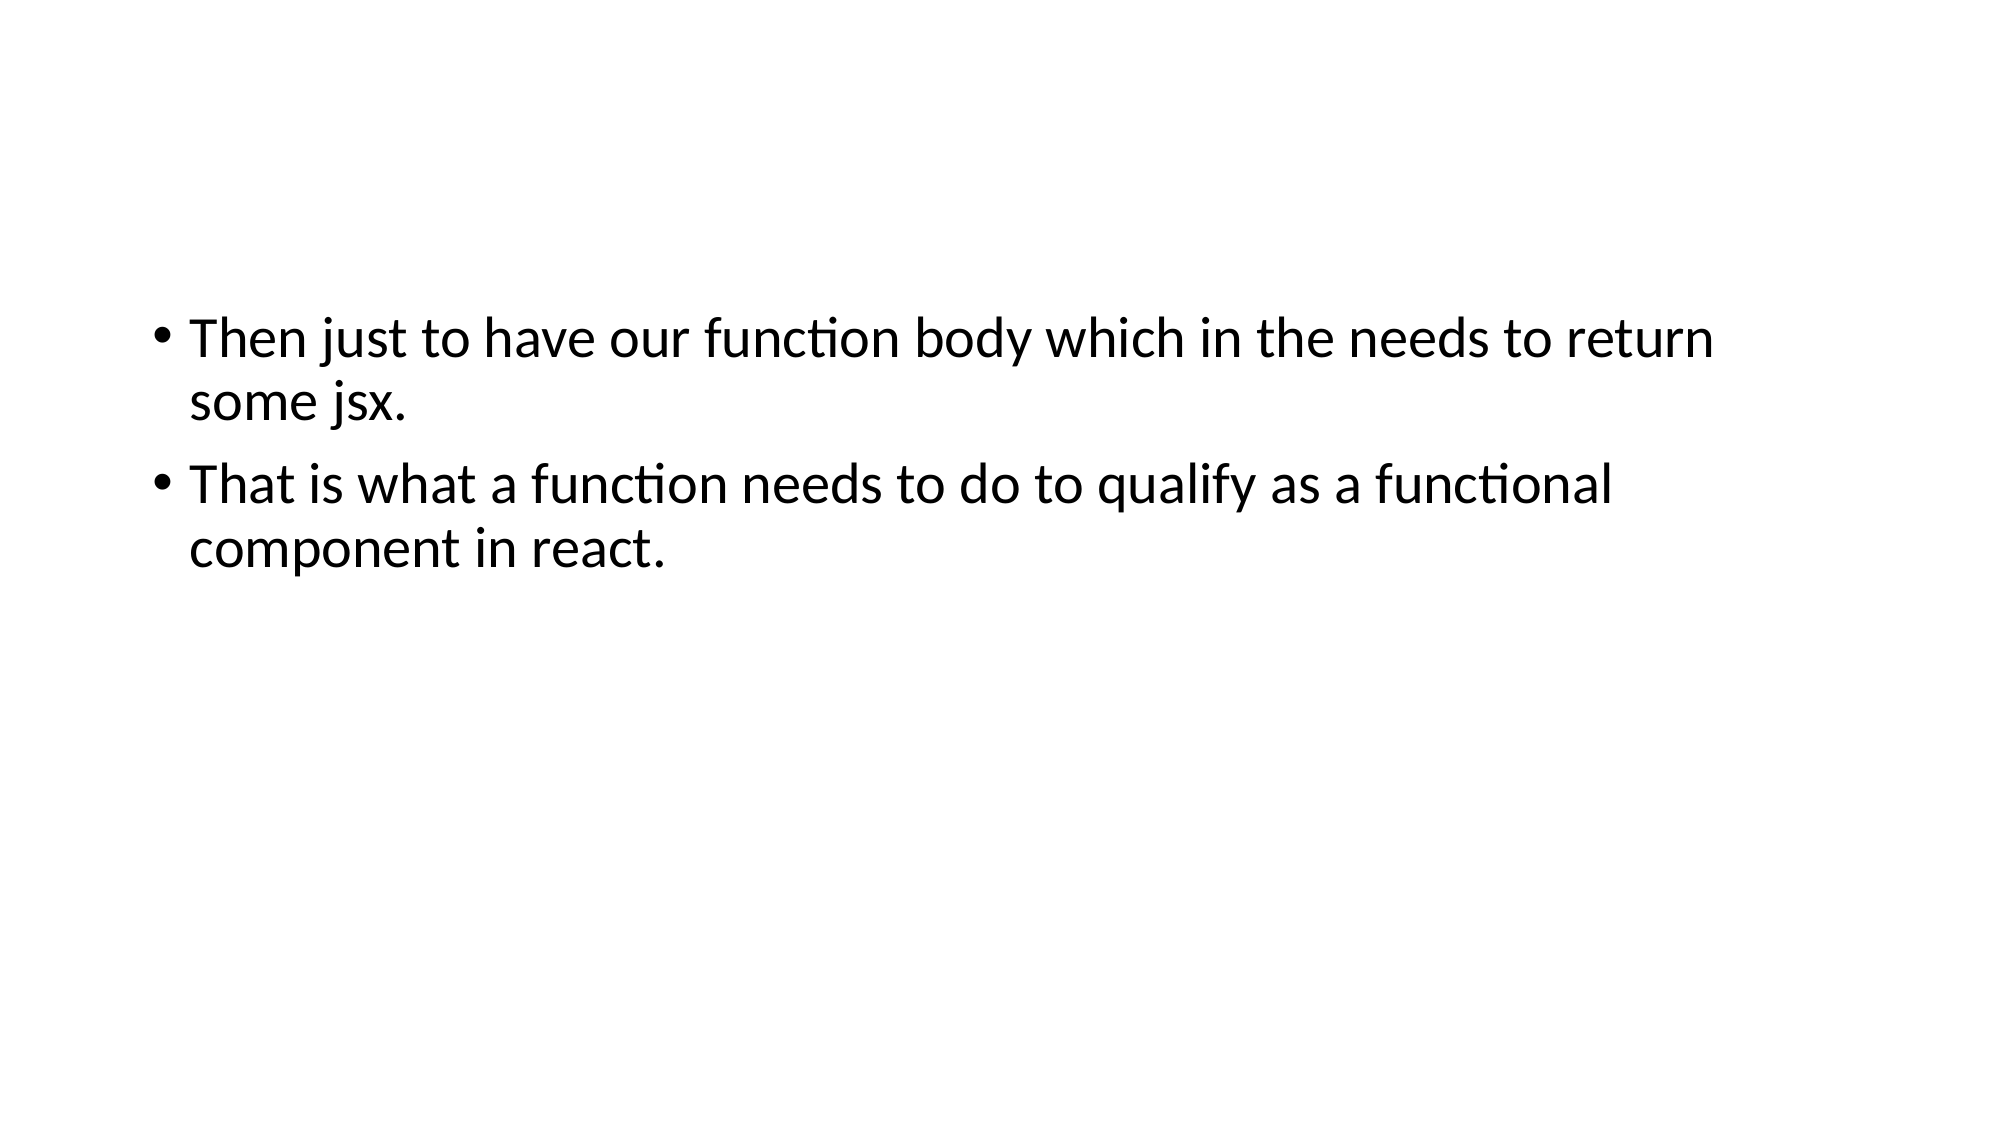

#
Then just to have our function body which in the needs to return some jsx.
That is what a function needs to do to qualify as a functional component in react.